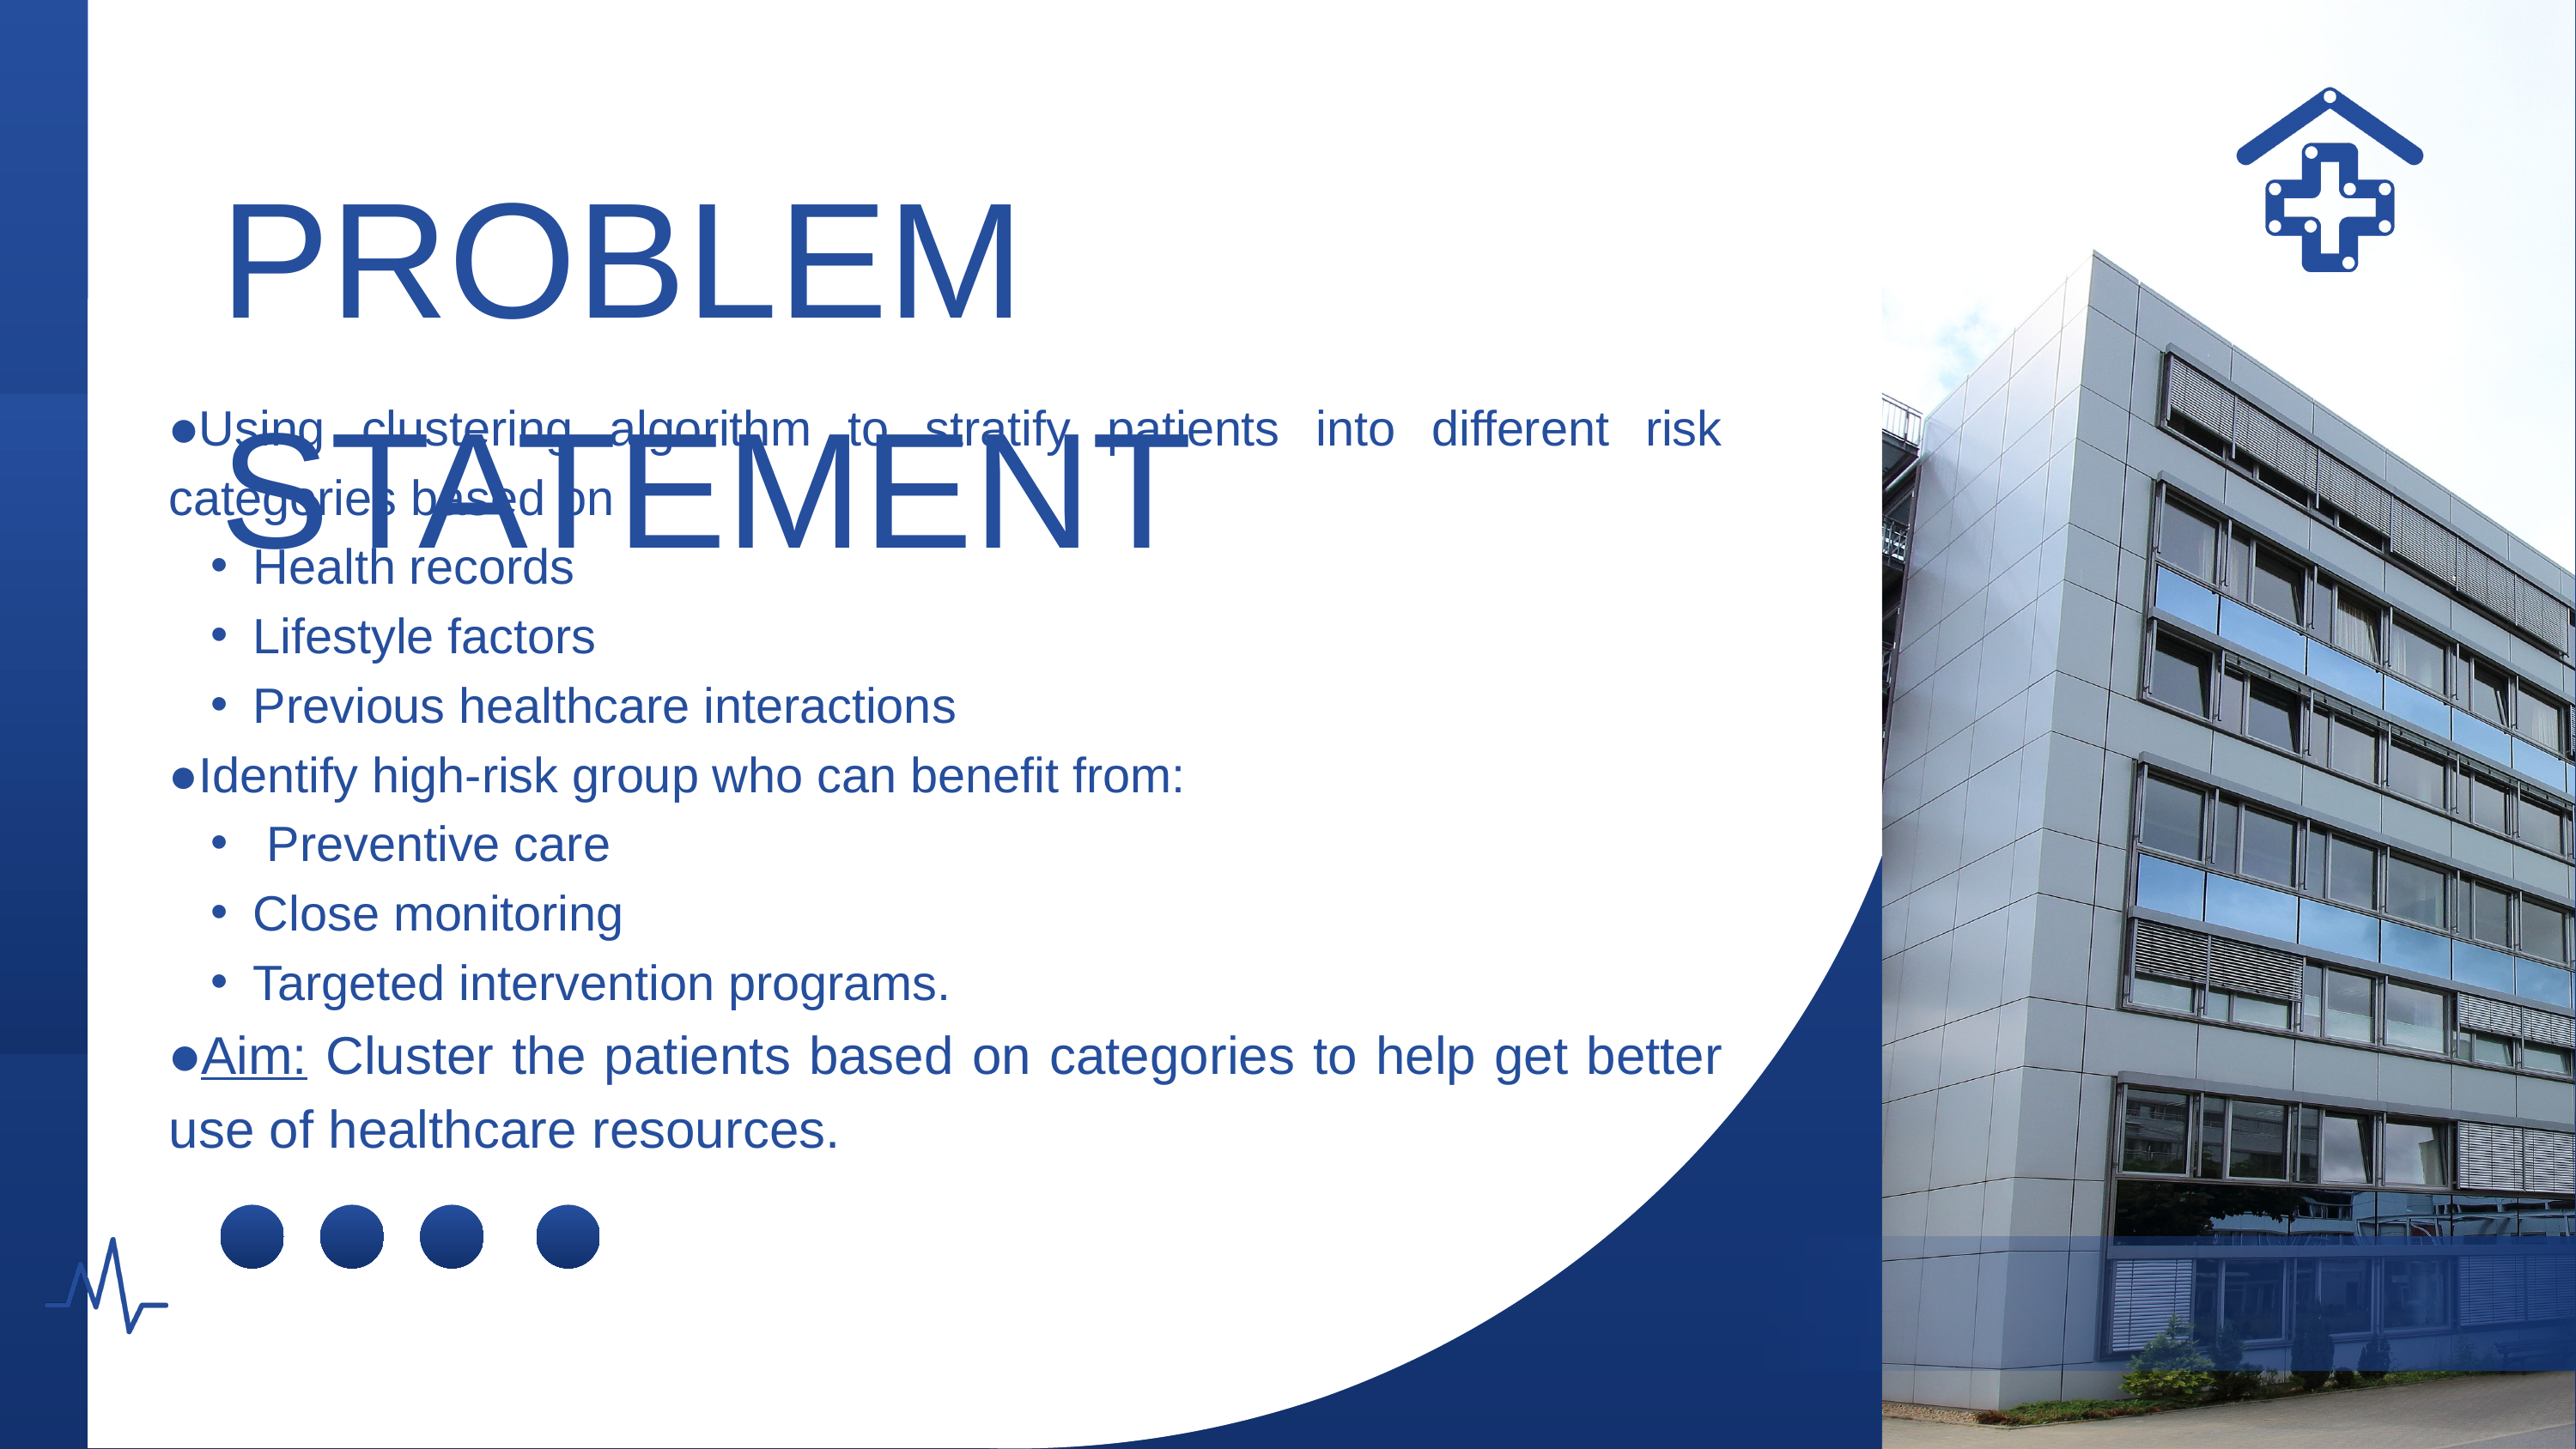

PROBLEM STATEMENT

●Using clustering algorithm to stratify patients into different risk categories based on :
Health records
Lifestyle factors
Previous healthcare interactions
●Identify high-risk group who can benefit from:
 Preventive care
Close monitoring
Targeted intervention programs.
●Aim: Cluster the patients based on categories to help get better use of healthcare resources.